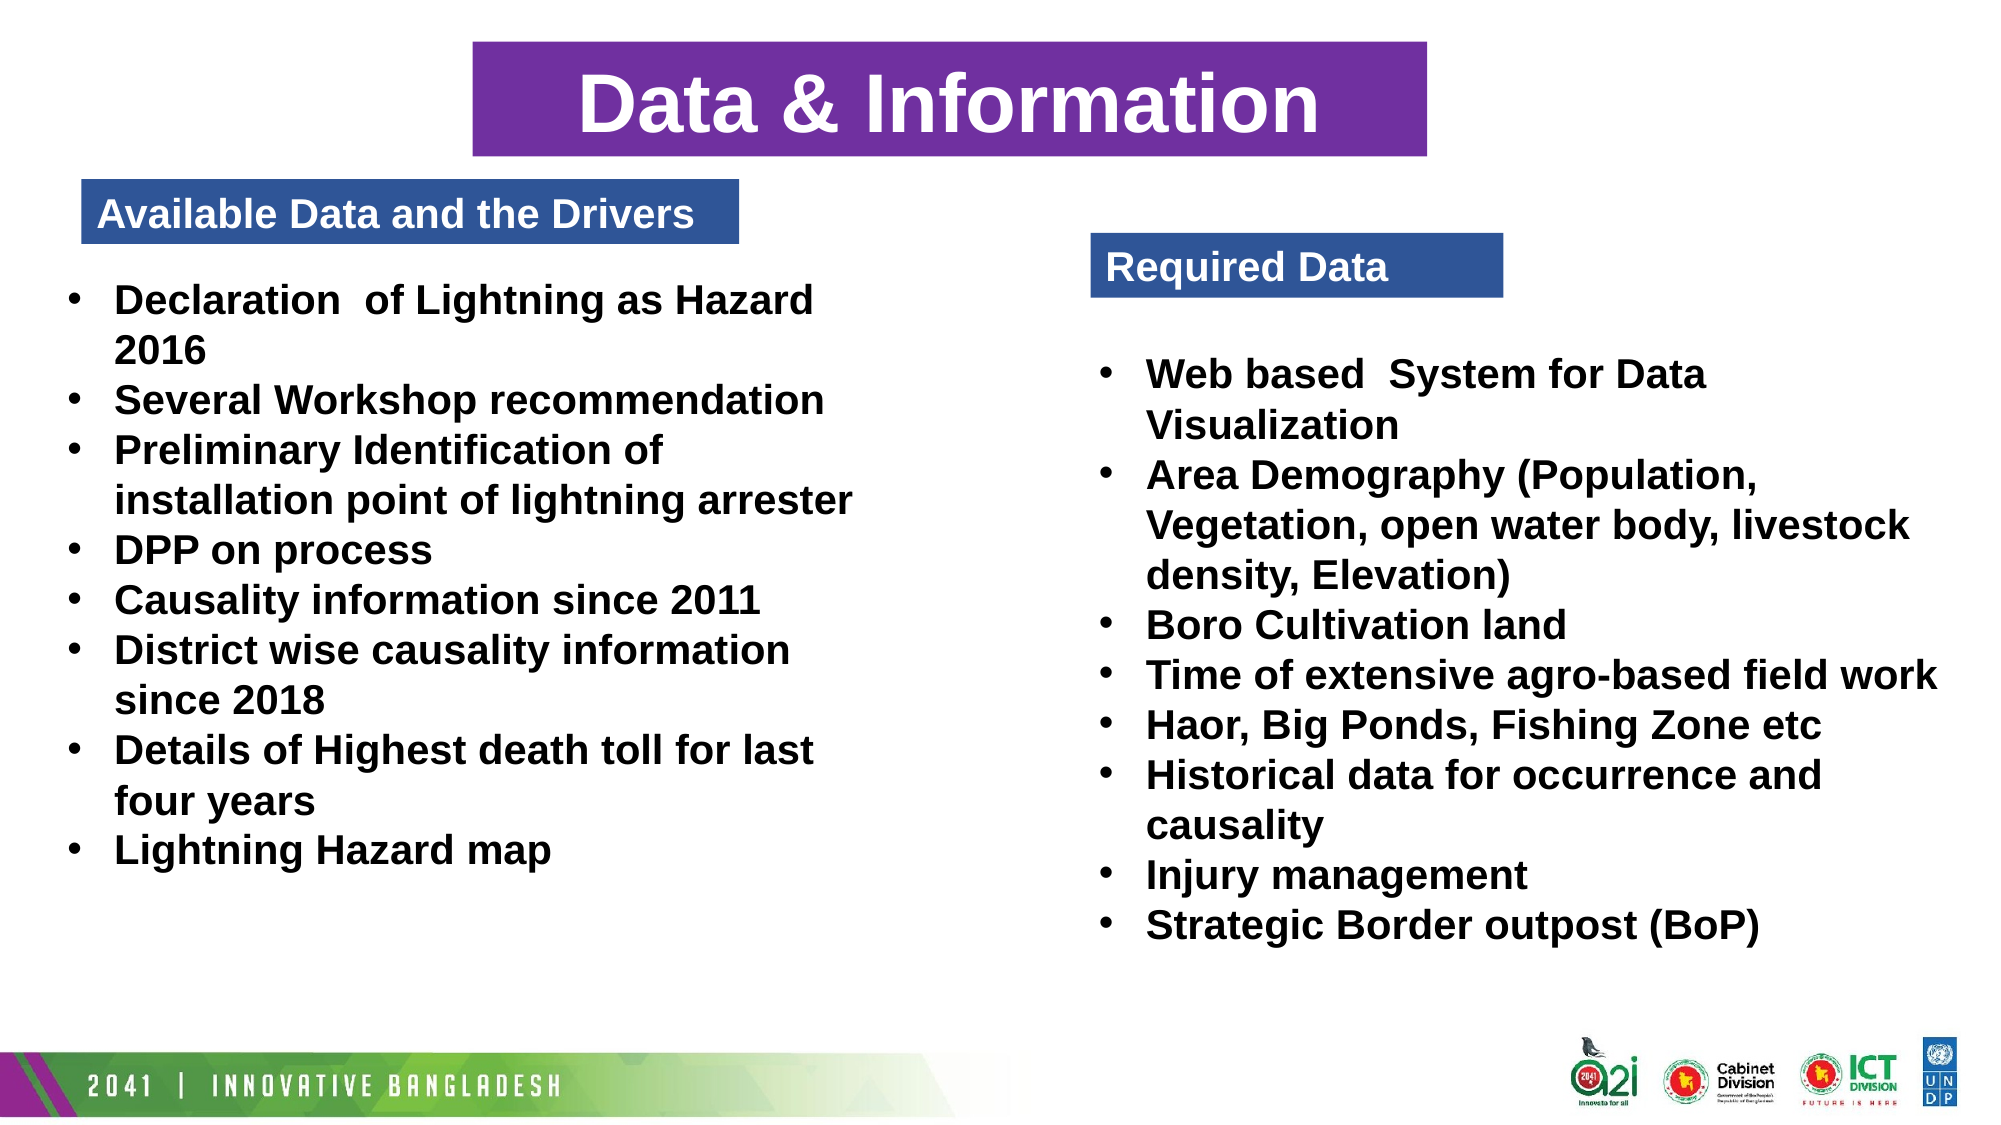

Data & Information
Available Data and the Drivers
Required Data
Declaration  of Lightning as Hazard 2016
Several Workshop recommendation
Preliminary Identification of installation point of lightning arrester
DPP on process
Causality information since 2011
District wise causality information since 2018
Details of Highest death toll for last four years
Lightning Hazard map
Web based  System for Data Visualization
Area Demography (Population, Vegetation, open water body, livestock density, Elevation)
Boro Cultivation land
Time of extensive agro-based field work
Haor, Big Ponds, Fishing Zone etc
Historical data for occurrence and causality
Injury management
Strategic Border outpost (BoP)